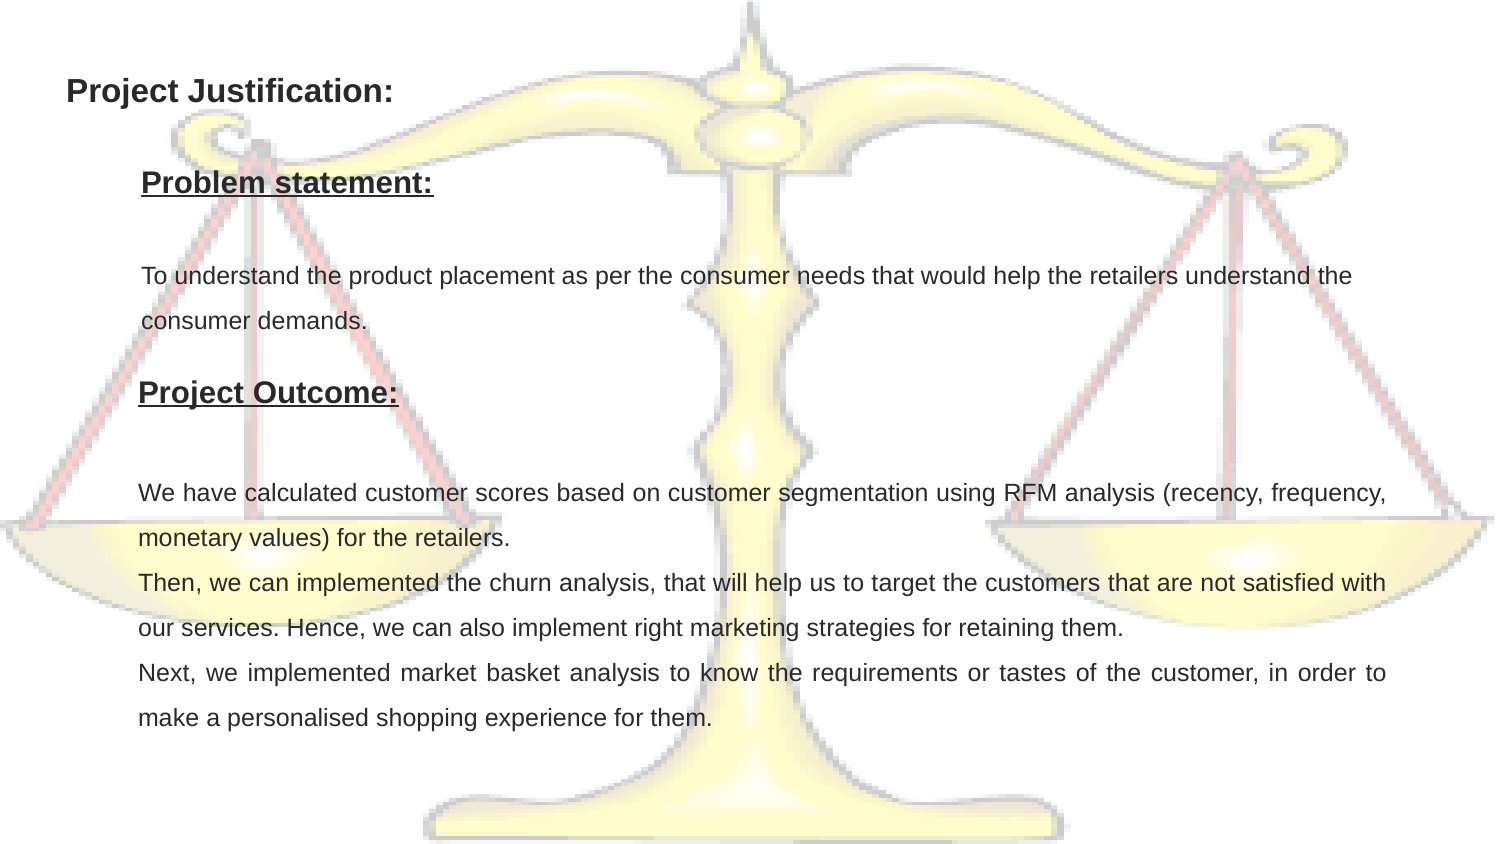

# Project Justification:

Problem statement:

To understand the product placement as per the consumer needs that would help the retailers understand the consumer demands.

Project Outcome:

We have calculated customer scores based on customer segmentation using RFM analysis (recency, frequency, monetary values) for the retailers.
Then, we can implemented the churn analysis, that will help us to target the customers that are not satisfied with our services. Hence, we can also implement right marketing strategies for retaining them.
Next, we implemented market basket analysis to know the requirements or tastes of the customer, in order to make a personalised shopping experience for them.